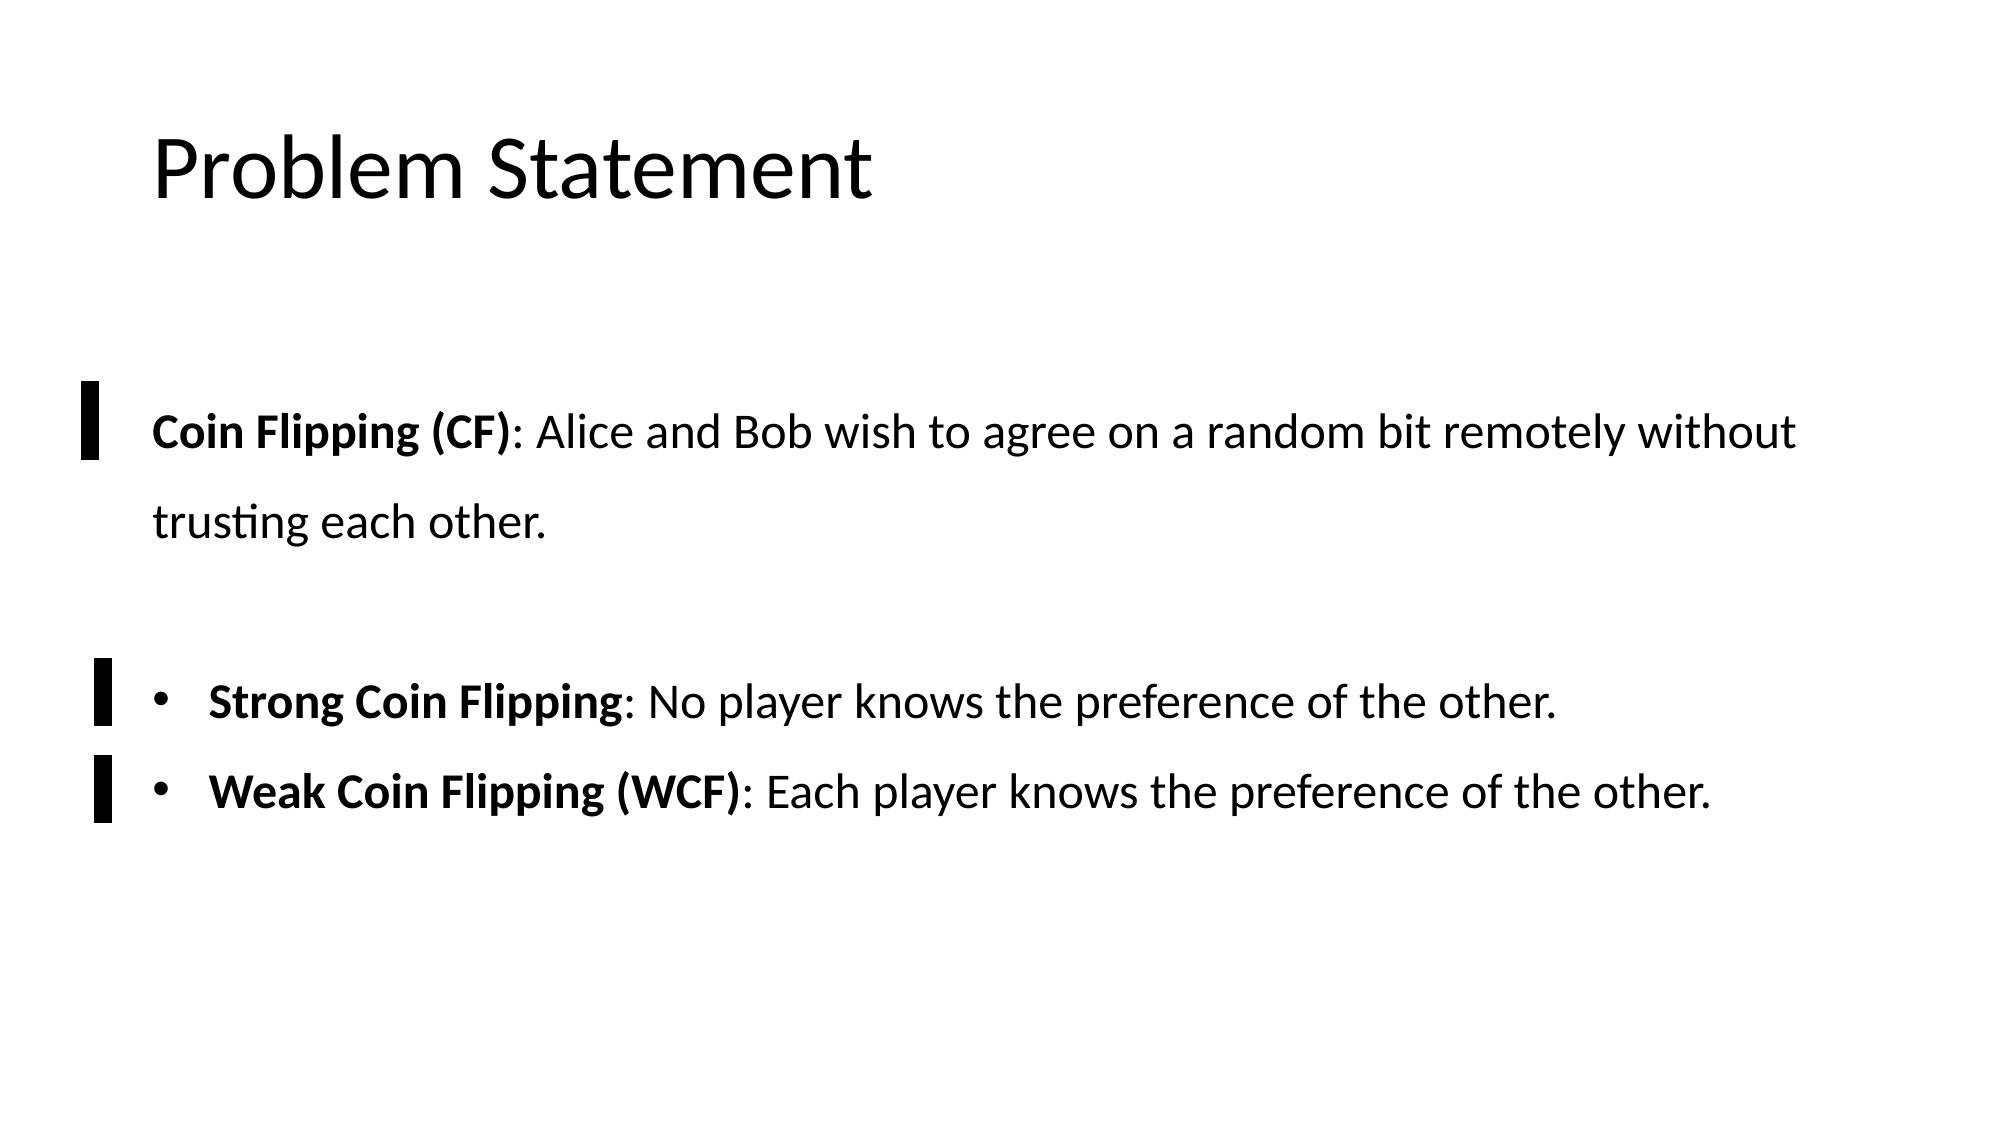

# Problem Statement
Coin Flipping (CF): Alice and Bob wish to agree on a random bit remotely without trusting each other.

Strong Coin Flipping: No player knows the preference of the other.
Weak Coin Flipping (WCF): Each player knows the preference of the other.